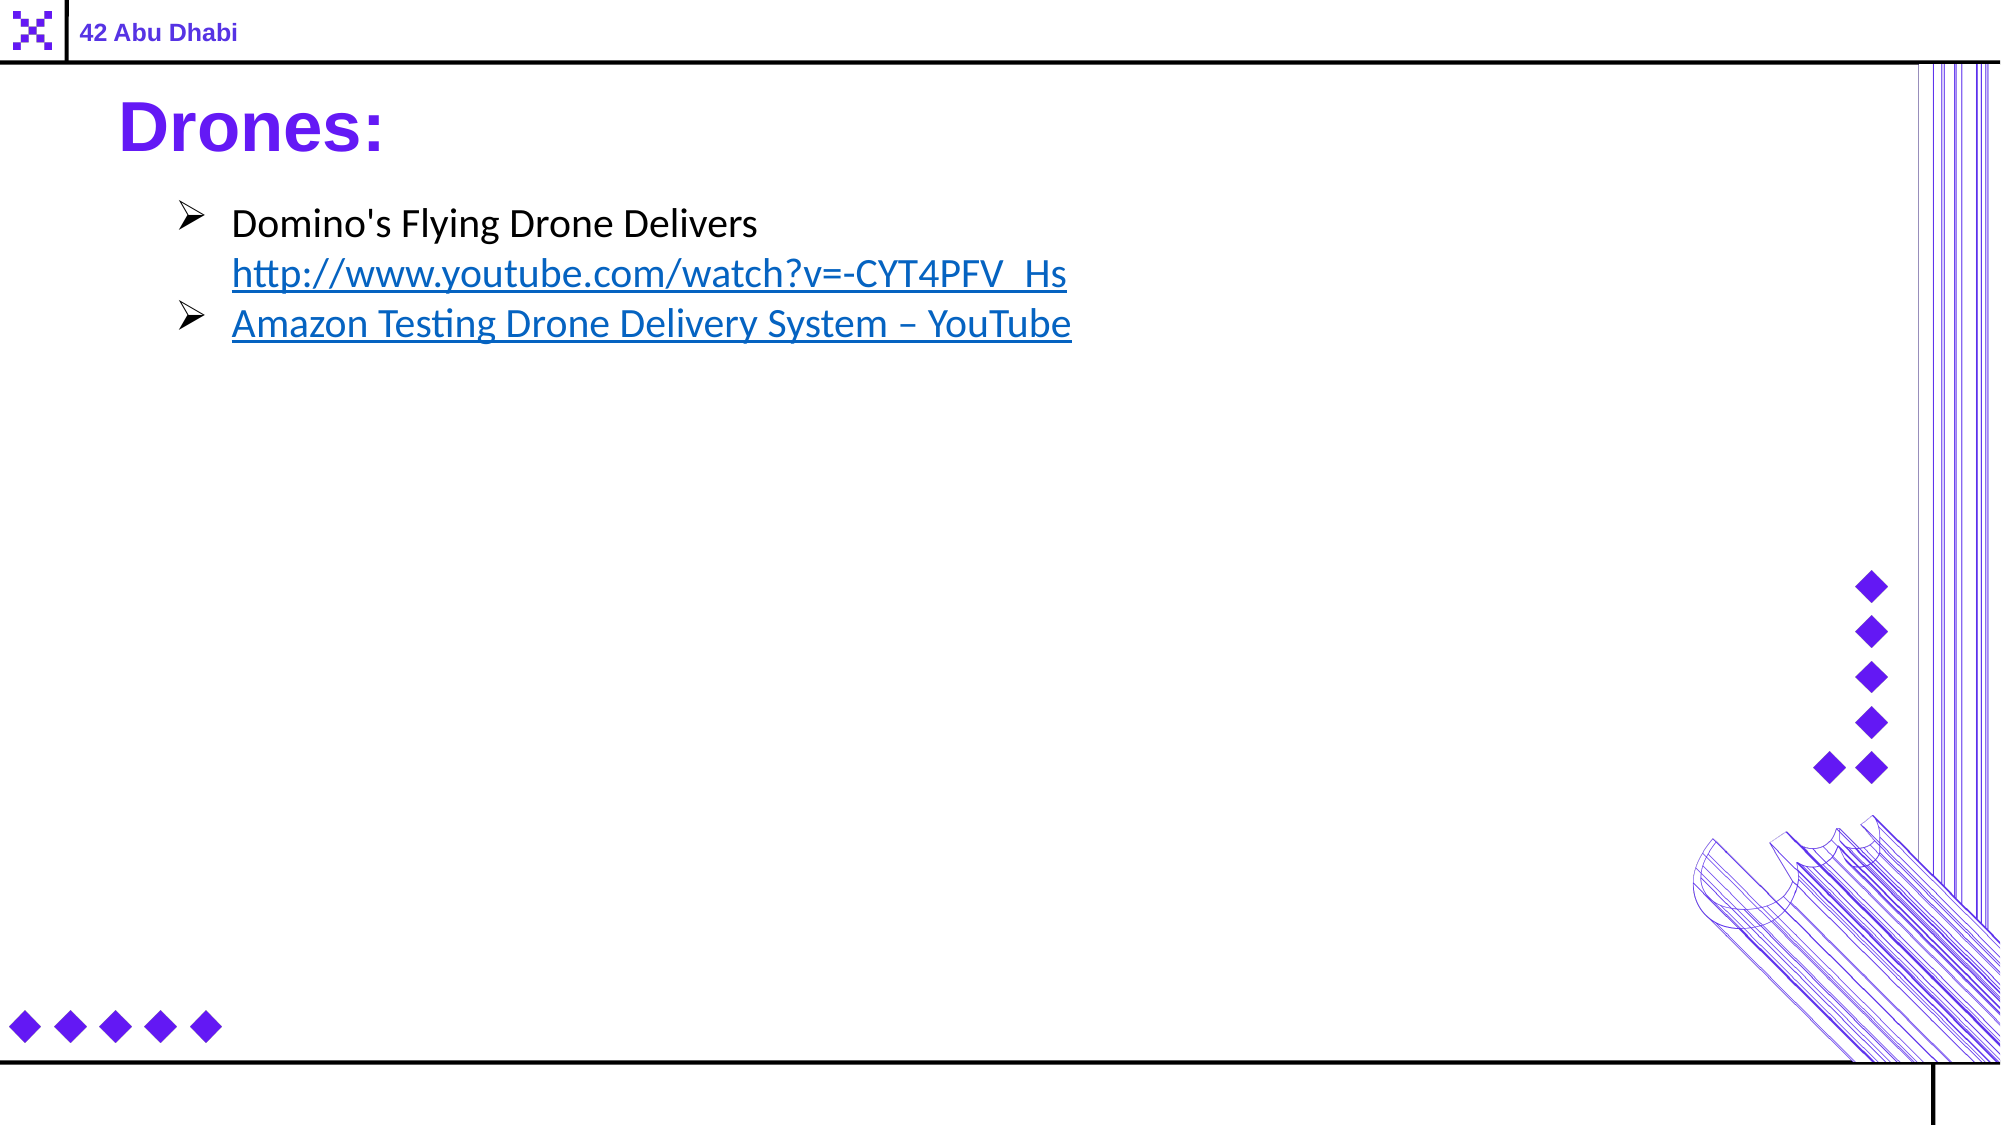

42 Abu Dhabi
Drones:

Domino's Flying Drone Delivers  http://www.youtube.com/watch?v=-CYT4PFV_Hs
Amazon Testing Drone Delivery System – YouTube